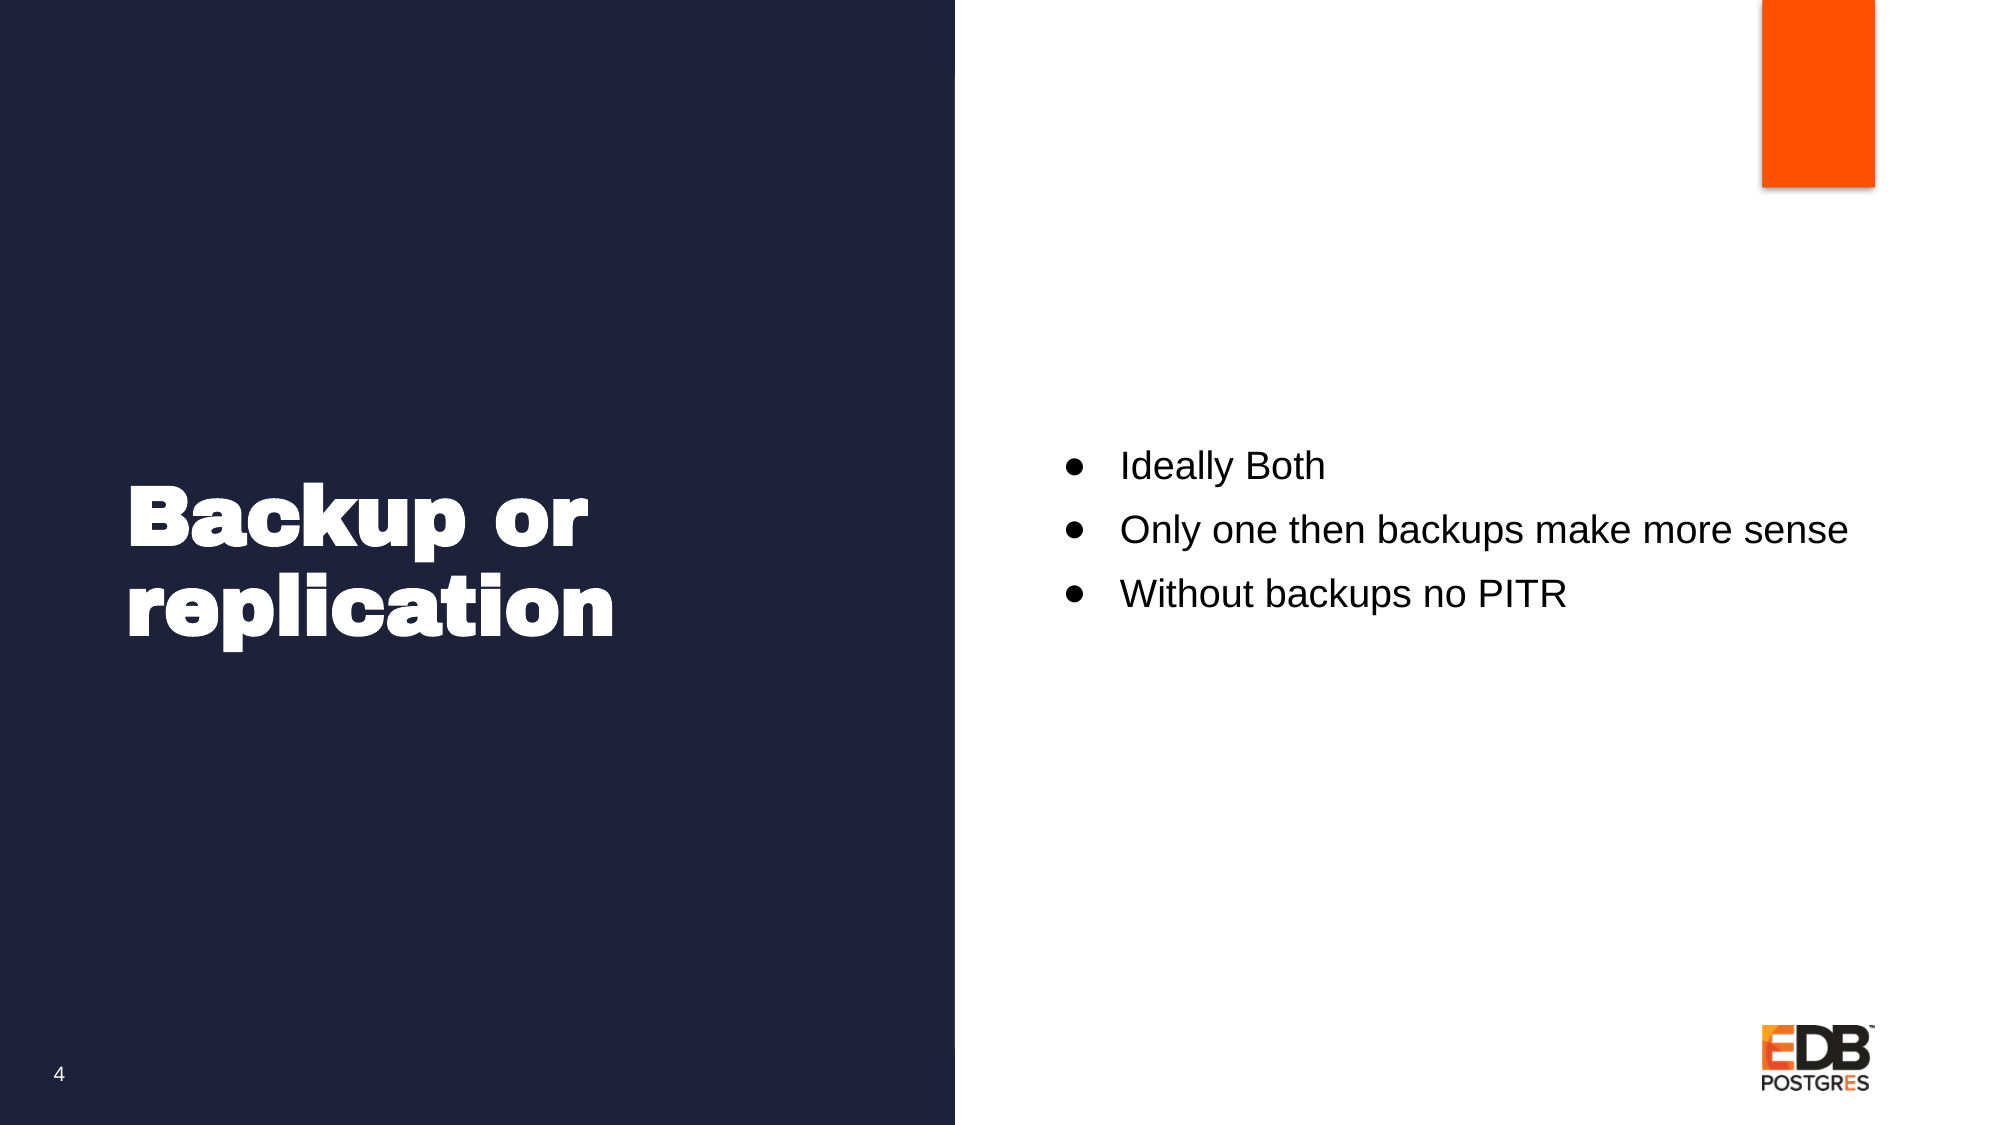

Ideally Both
Only one then backups make more sense
Without backups no PITR

# Backup or replication

4